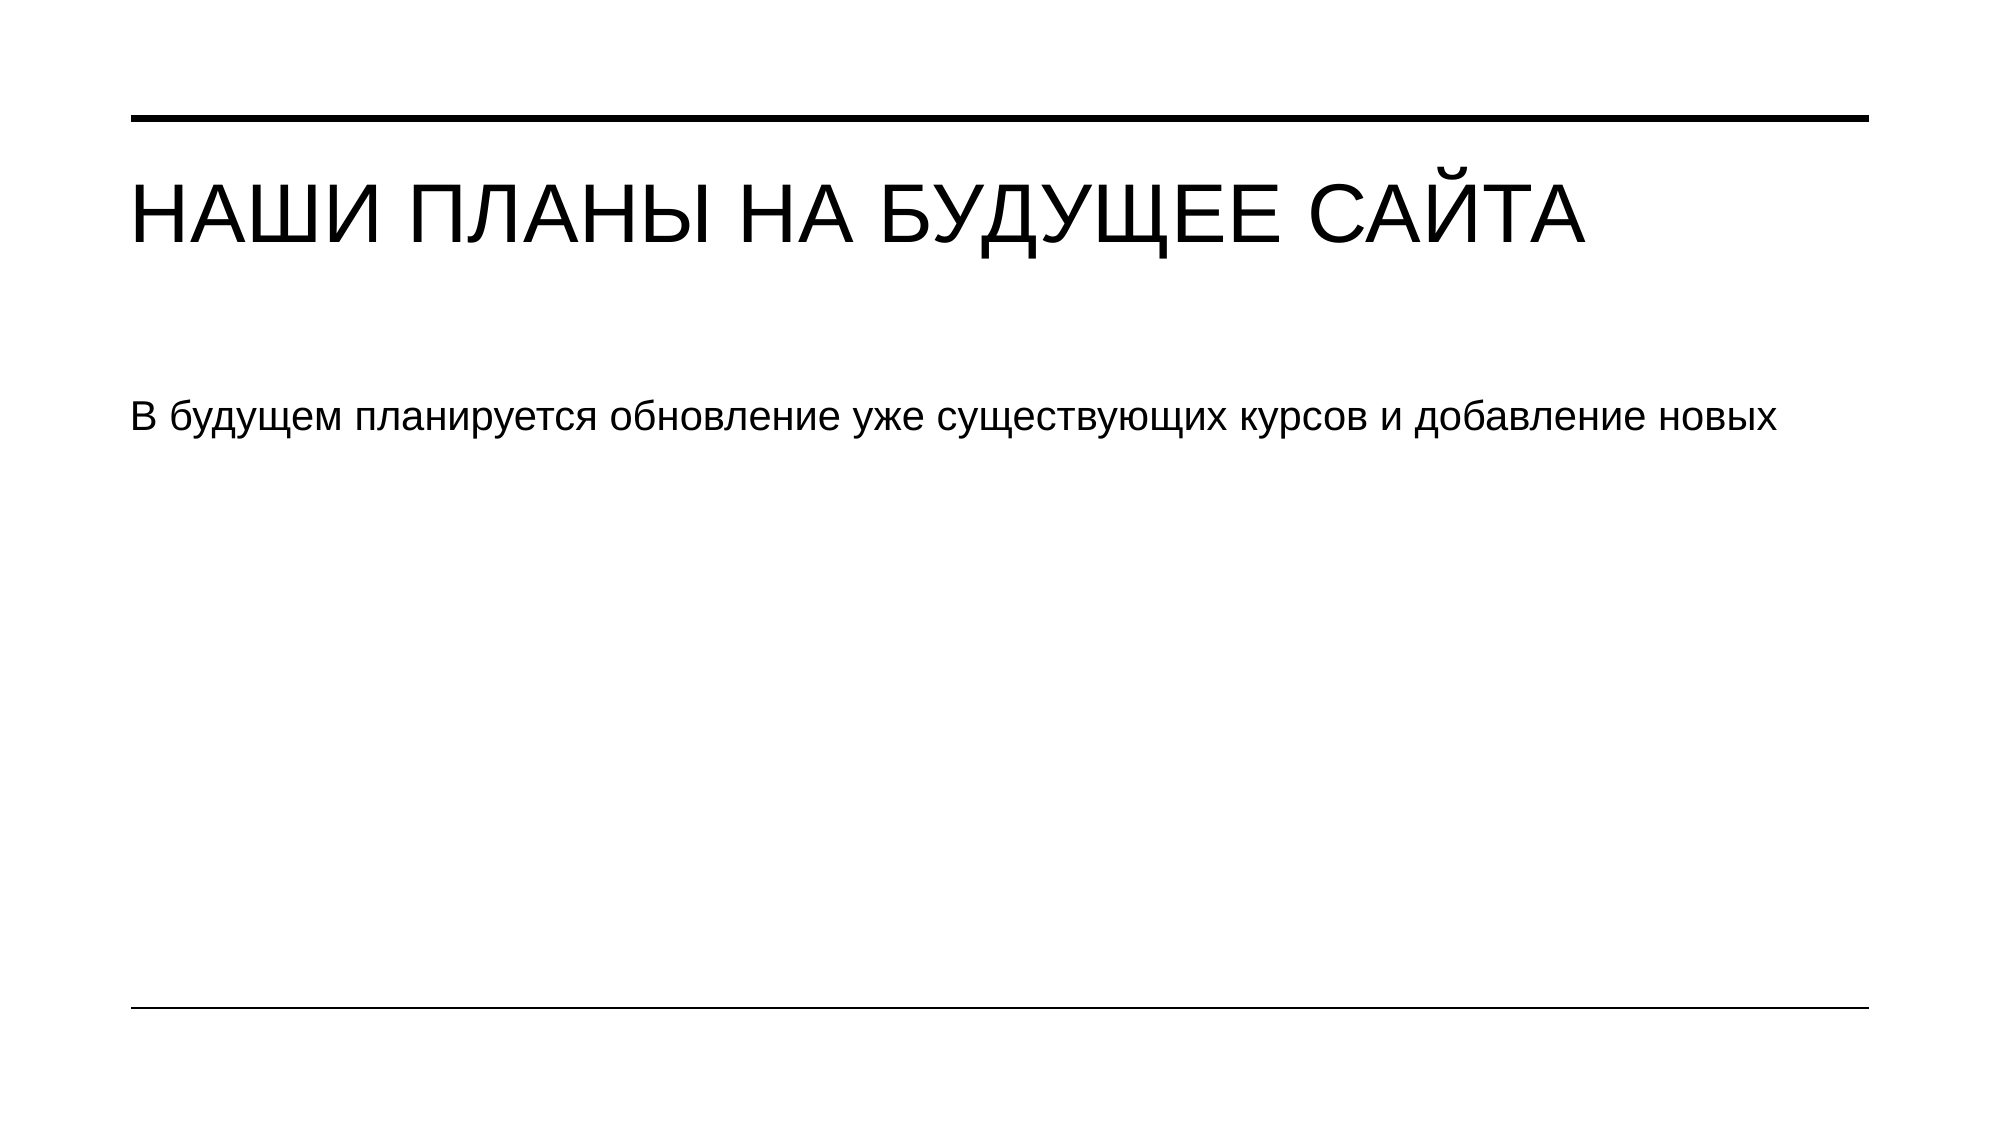

# Наши планы на будущее сайта
В будущем планируется обновление уже существующих курсов и добавление новых